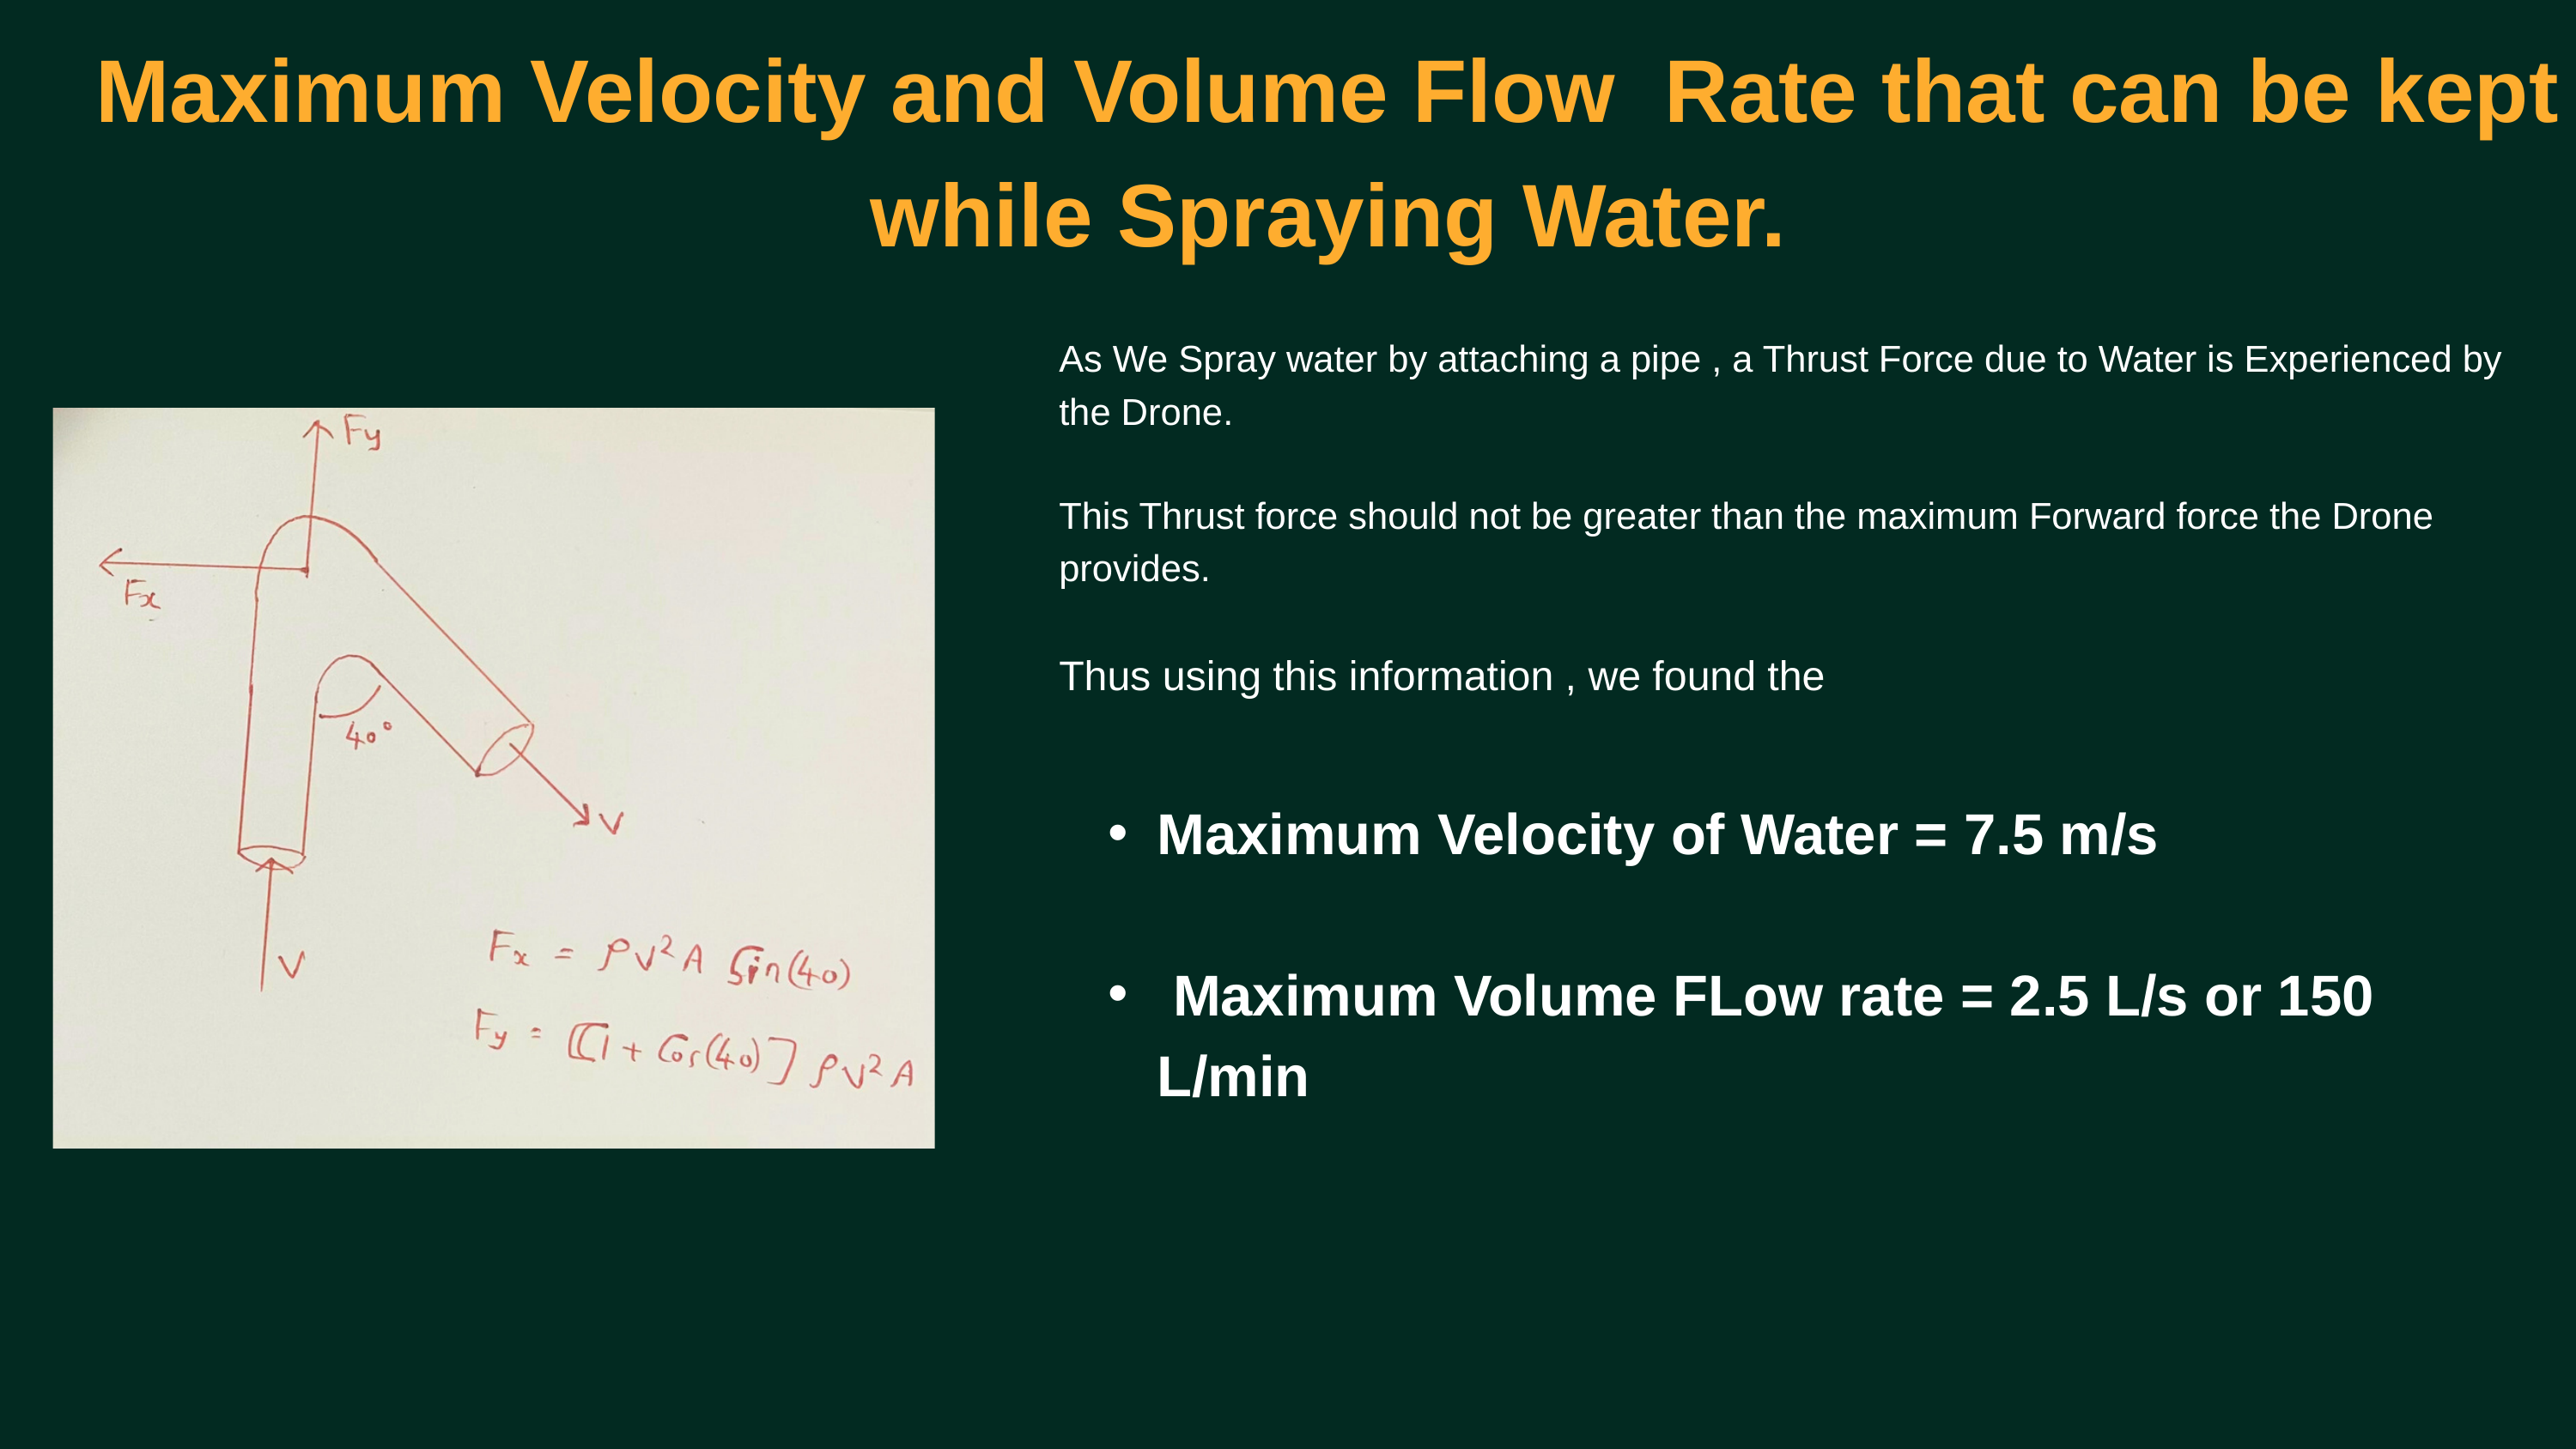

Maximum Velocity and Volume Flow  Rate that can be kept while Spraying Water.
As We Spray water by attaching a pipe , a Thrust Force due to Water is Experienced by the Drone.

This Thrust force should not be greater than the maximum Forward force the Drone provides.

Thus using this information , we found the

Maximum Velocity of Water = 7.5 m/s

 Maximum Volume FLow rate = 2.5 L/s or 150 L/min